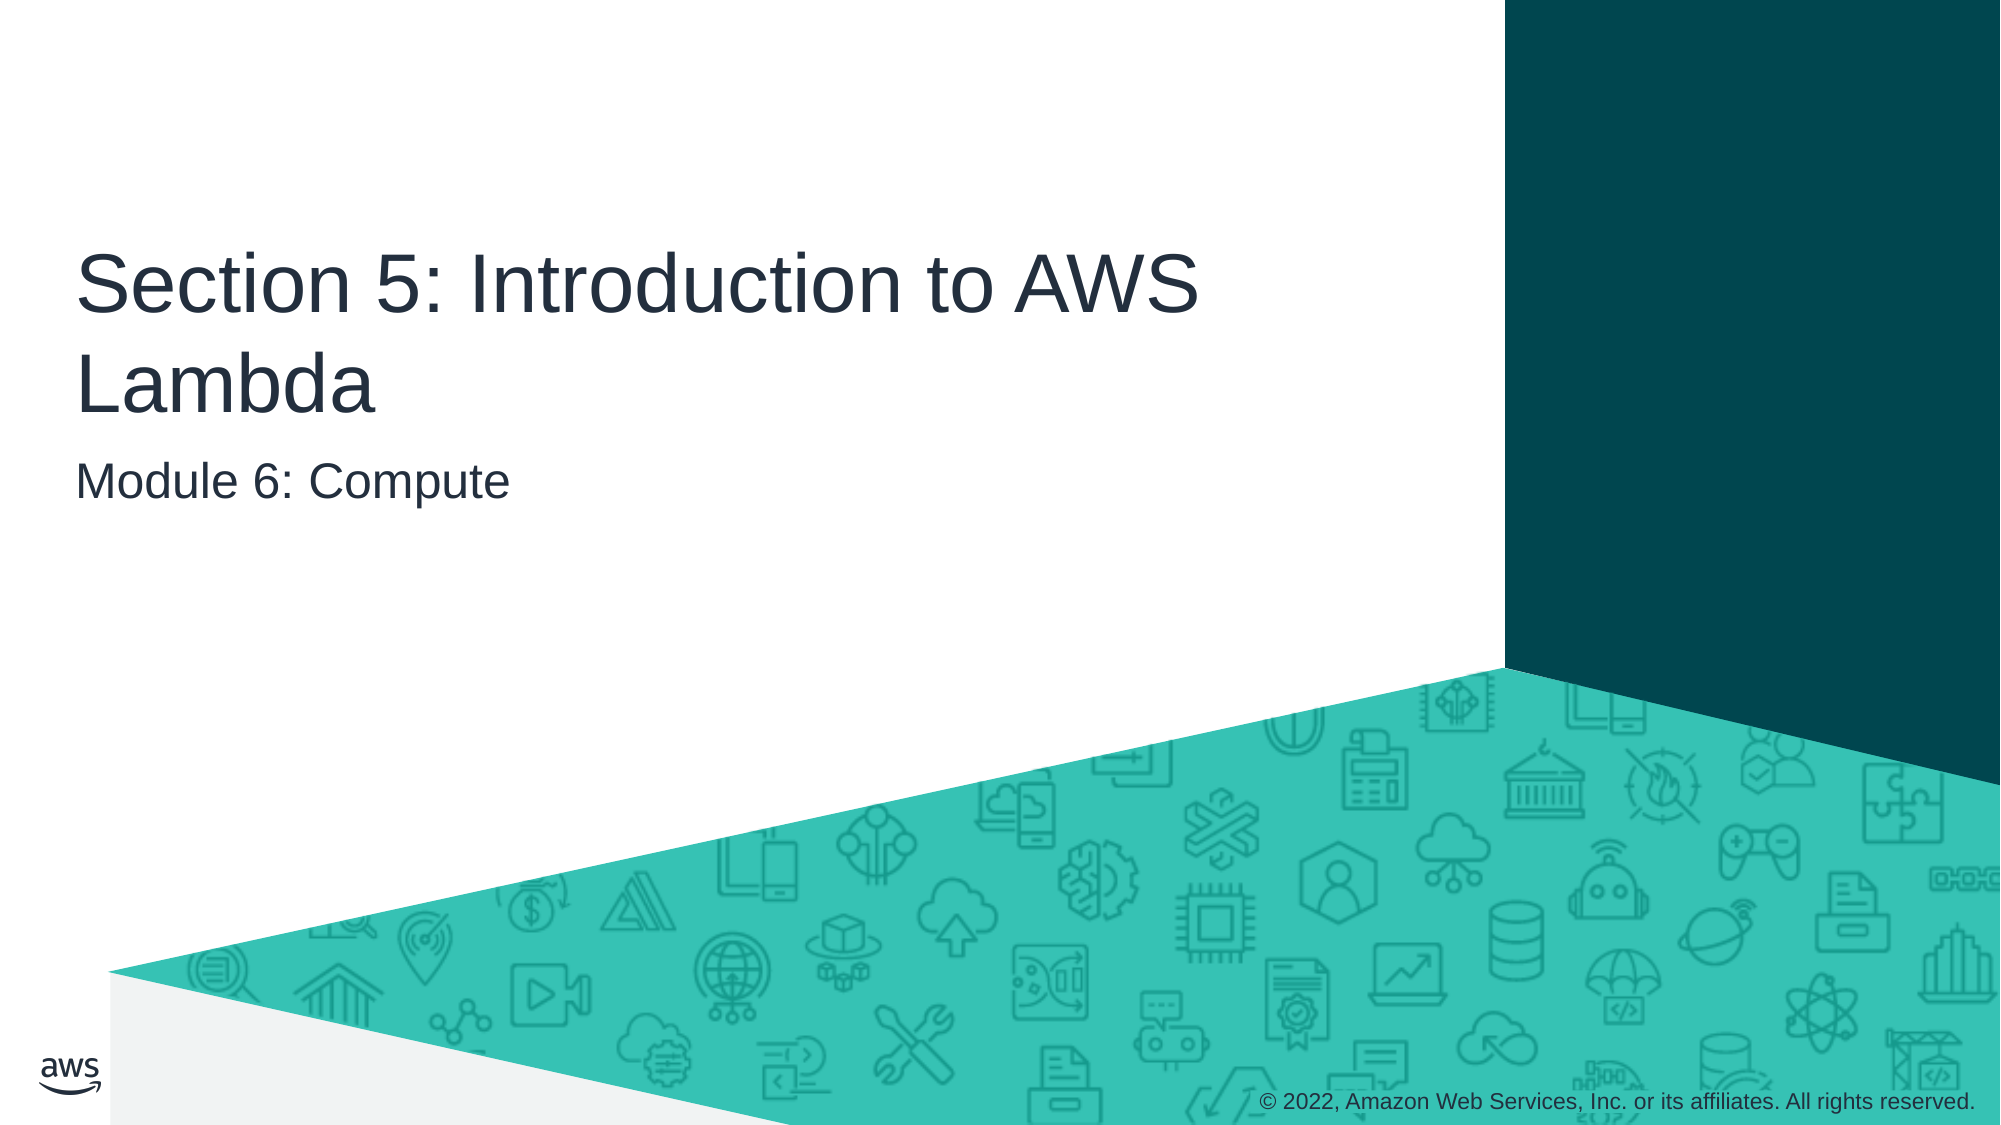

# Section 5: Introduction to AWS Lambda
Module 6: Compute